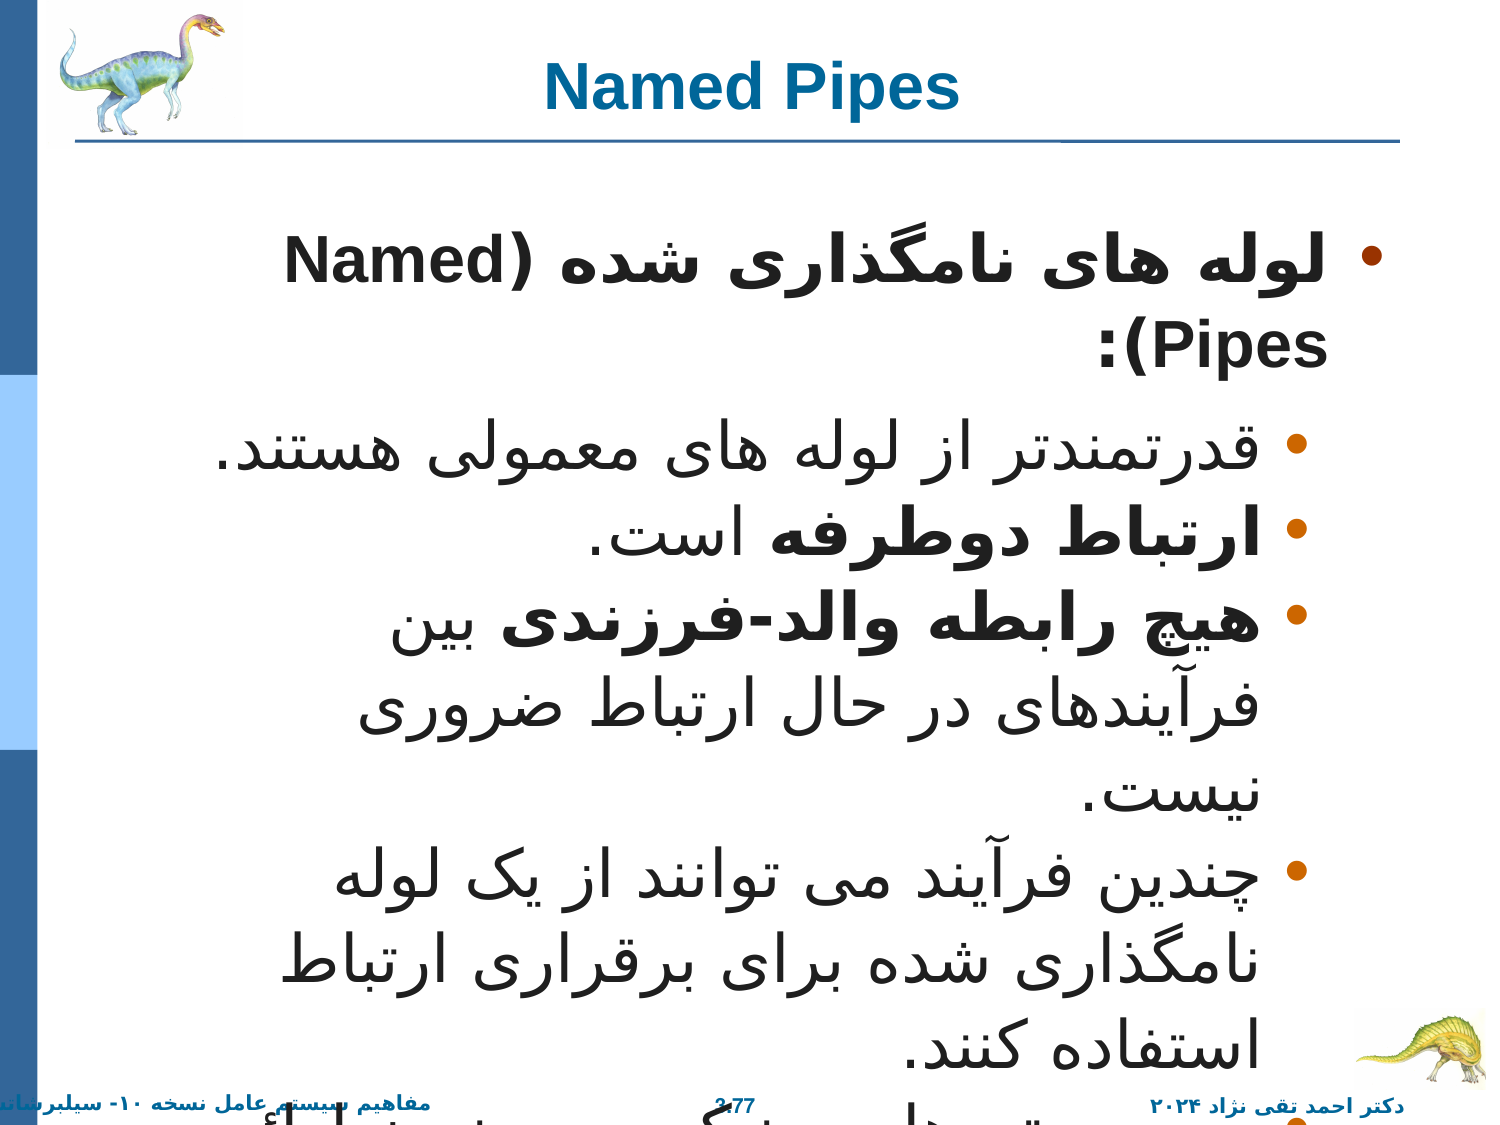

# Named Pipes
لوله های نامگذاری شده (Named Pipes):
قدرتمندتر از لوله های معمولی هستند.
ارتباط دوطرفه است.
هیچ رابطه والد-فرزندی بین فرآیندهای در حال ارتباط ضروری نیست.
چندین فرآیند می توانند از یک لوله نامگذاری شده برای برقراری ارتباط استفاده کنند.
در سیستم های یونیکس و ویندوز ارائه می شوند.